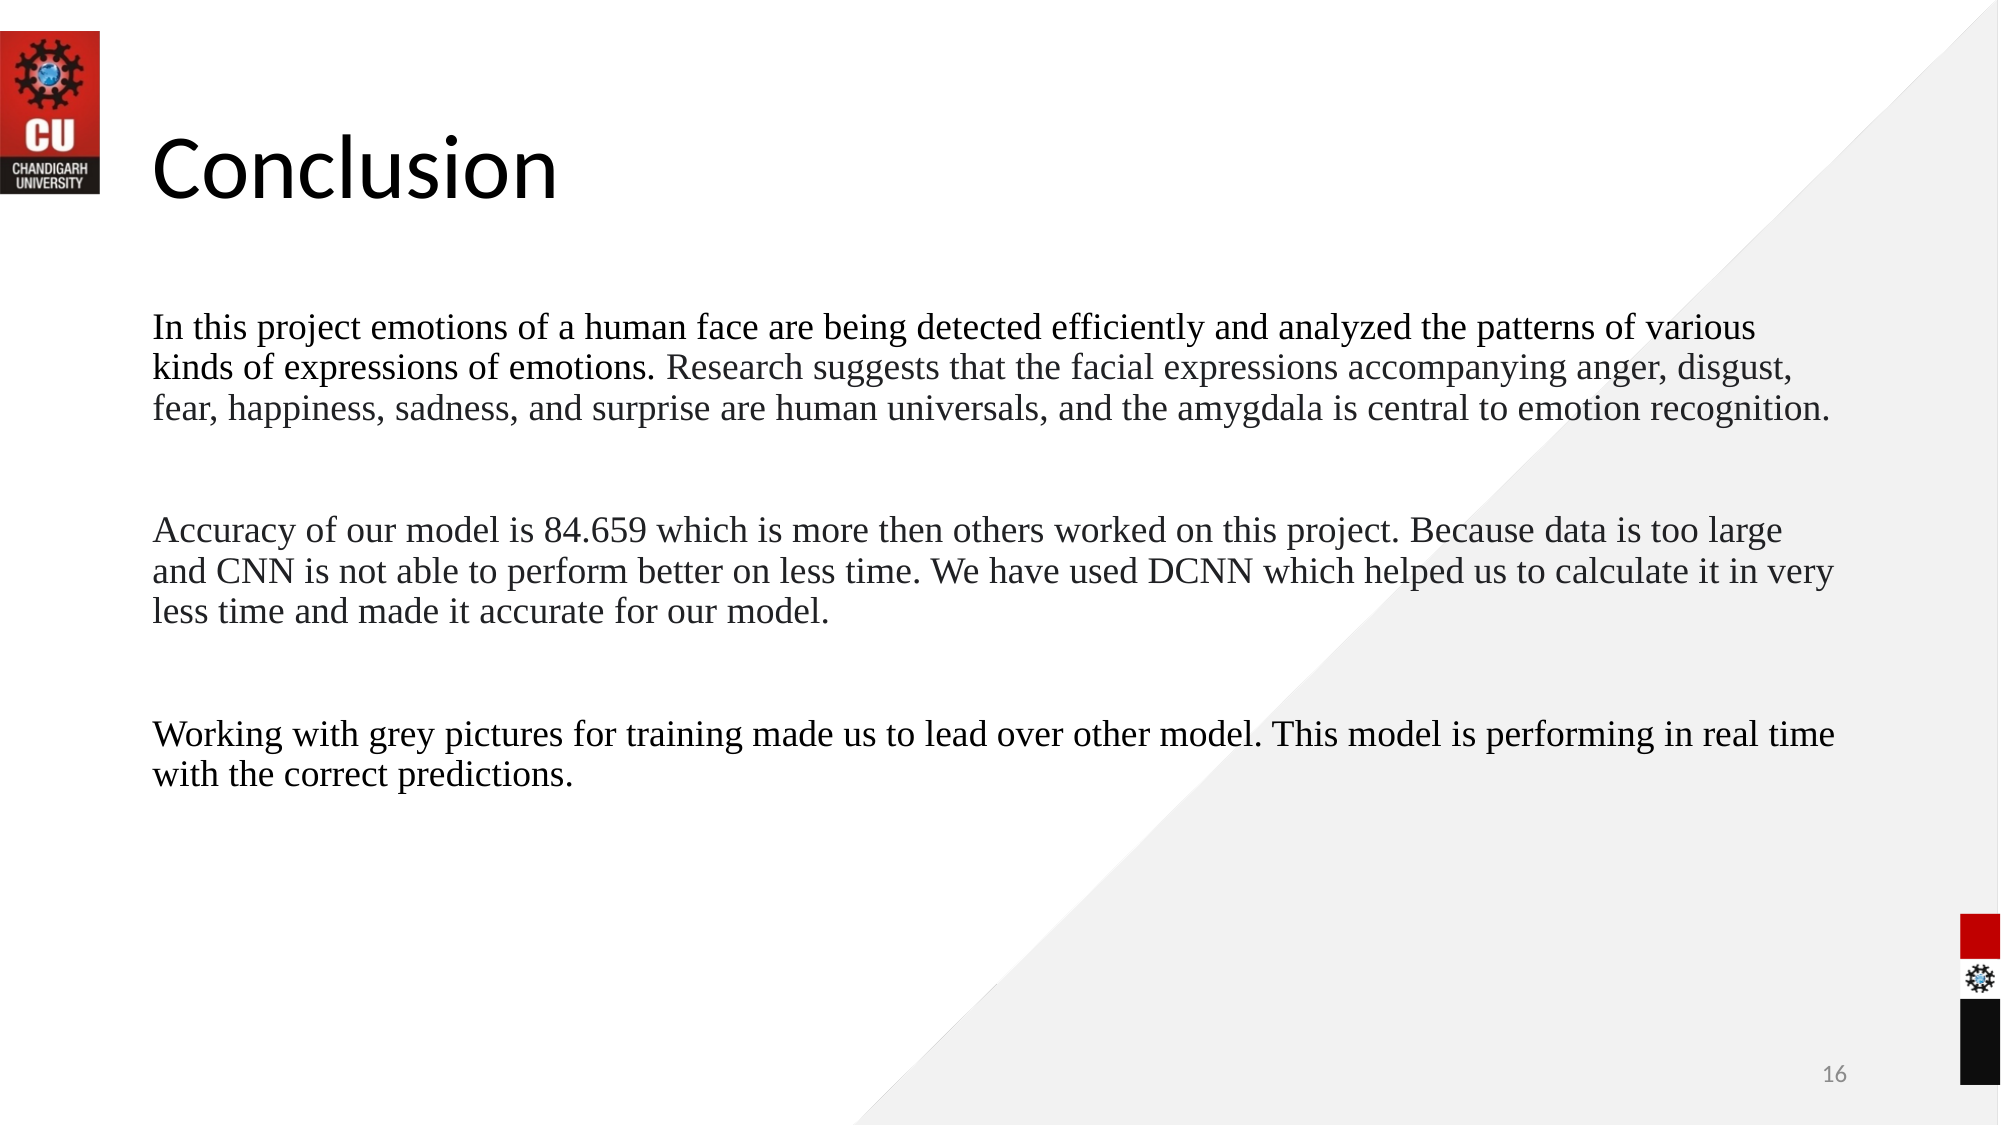

# Conclusion
In this project emotions of a human face are being detected efficiently and analyzed the patterns of various kinds of expressions of emotions. Research suggests that the facial expressions accompanying anger, disgust, fear, happiness, sadness, and surprise are human universals, and the amygdala is central to emotion recognition.

Accuracy of our model is 84.659 which is more then others worked on this project. Because data is too large and CNN is not able to perform better on less time. We have used DCNN which helped us to calculate it in very less time and made it accurate for our model.

Working with grey pictures for training made us to lead over other model. This model is performing in real time with the correct predictions.

16